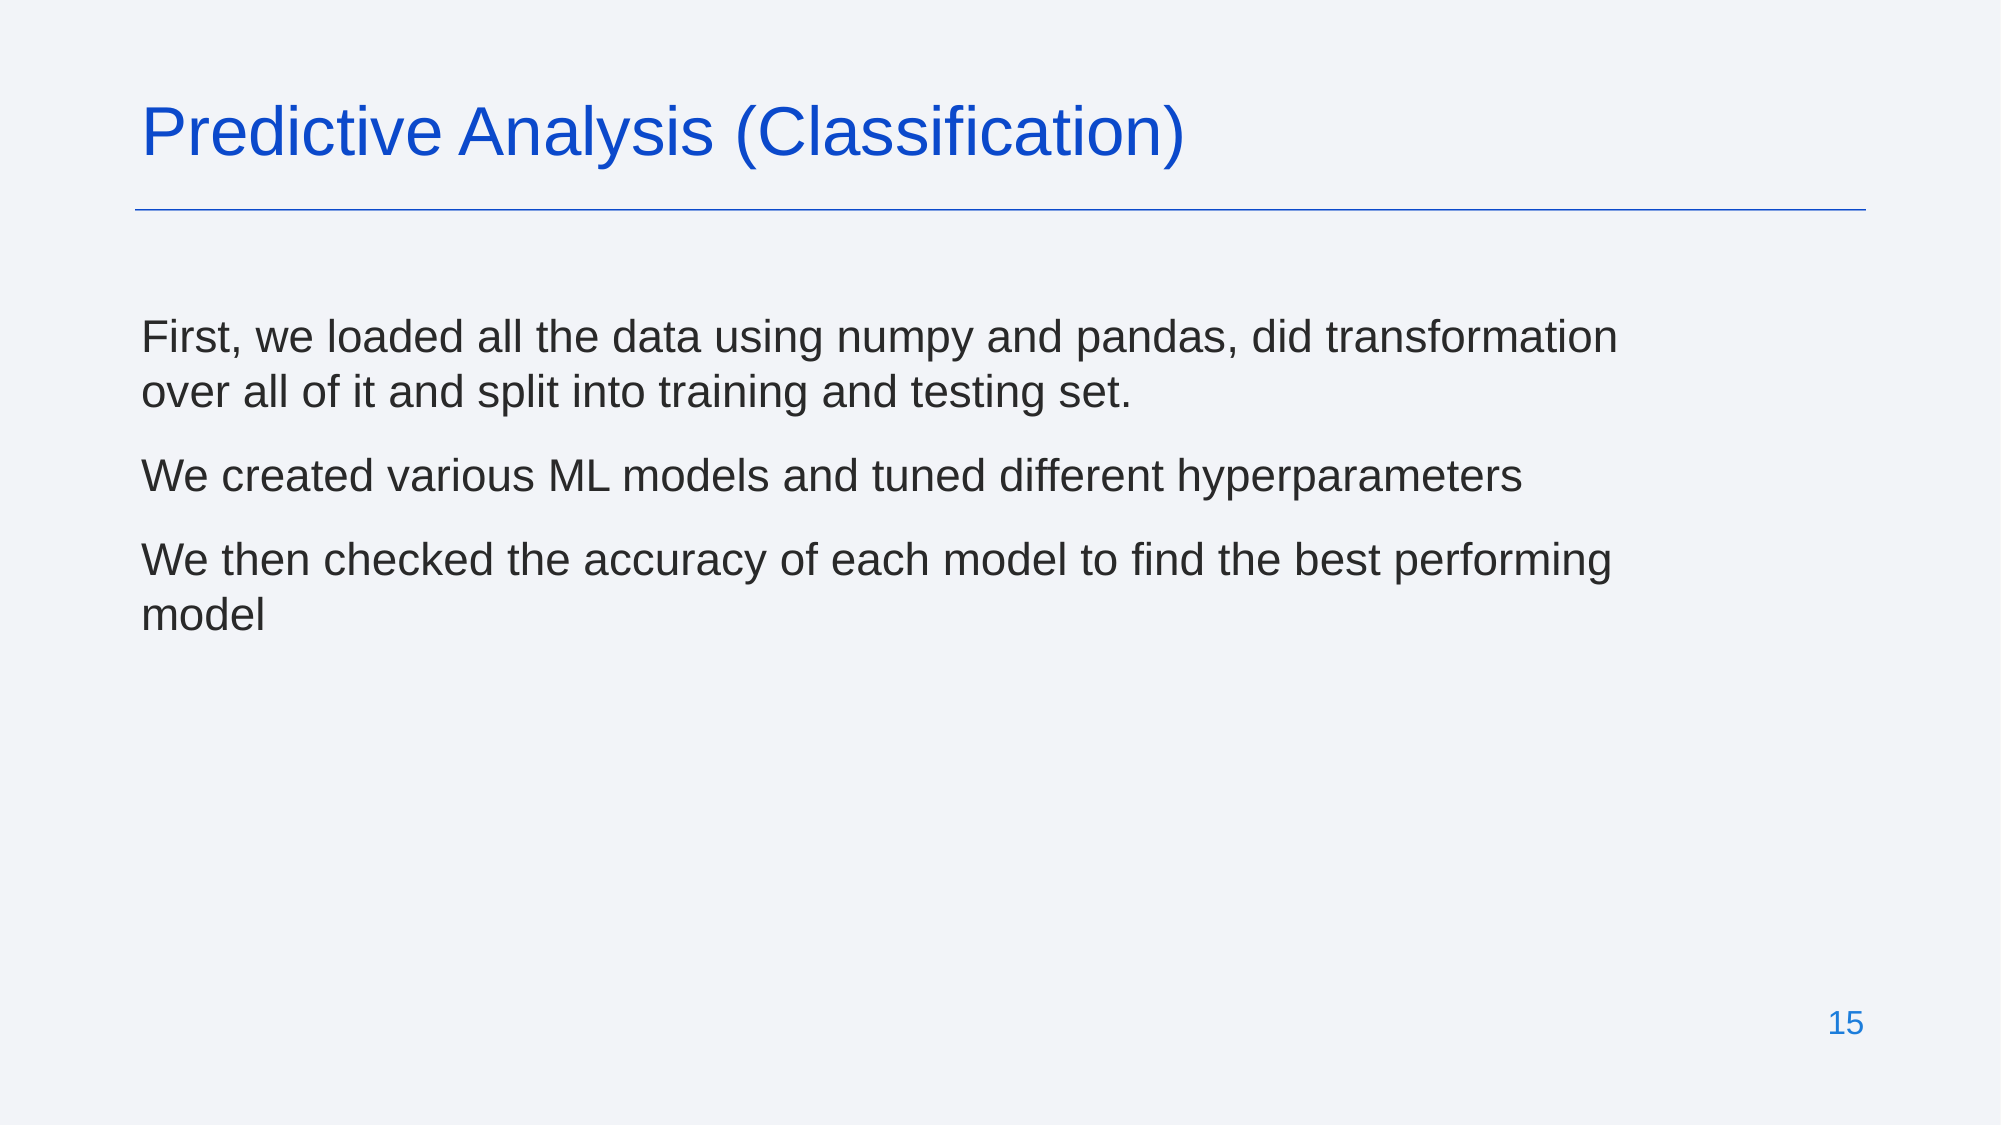

Predictive Analysis (Classification)
First, we loaded all the data using numpy and pandas, did transformation over all of it and split into training and testing set.
We created various ML models and tuned different hyperparameters
We then checked the accuracy of each model to find the best performing model

15